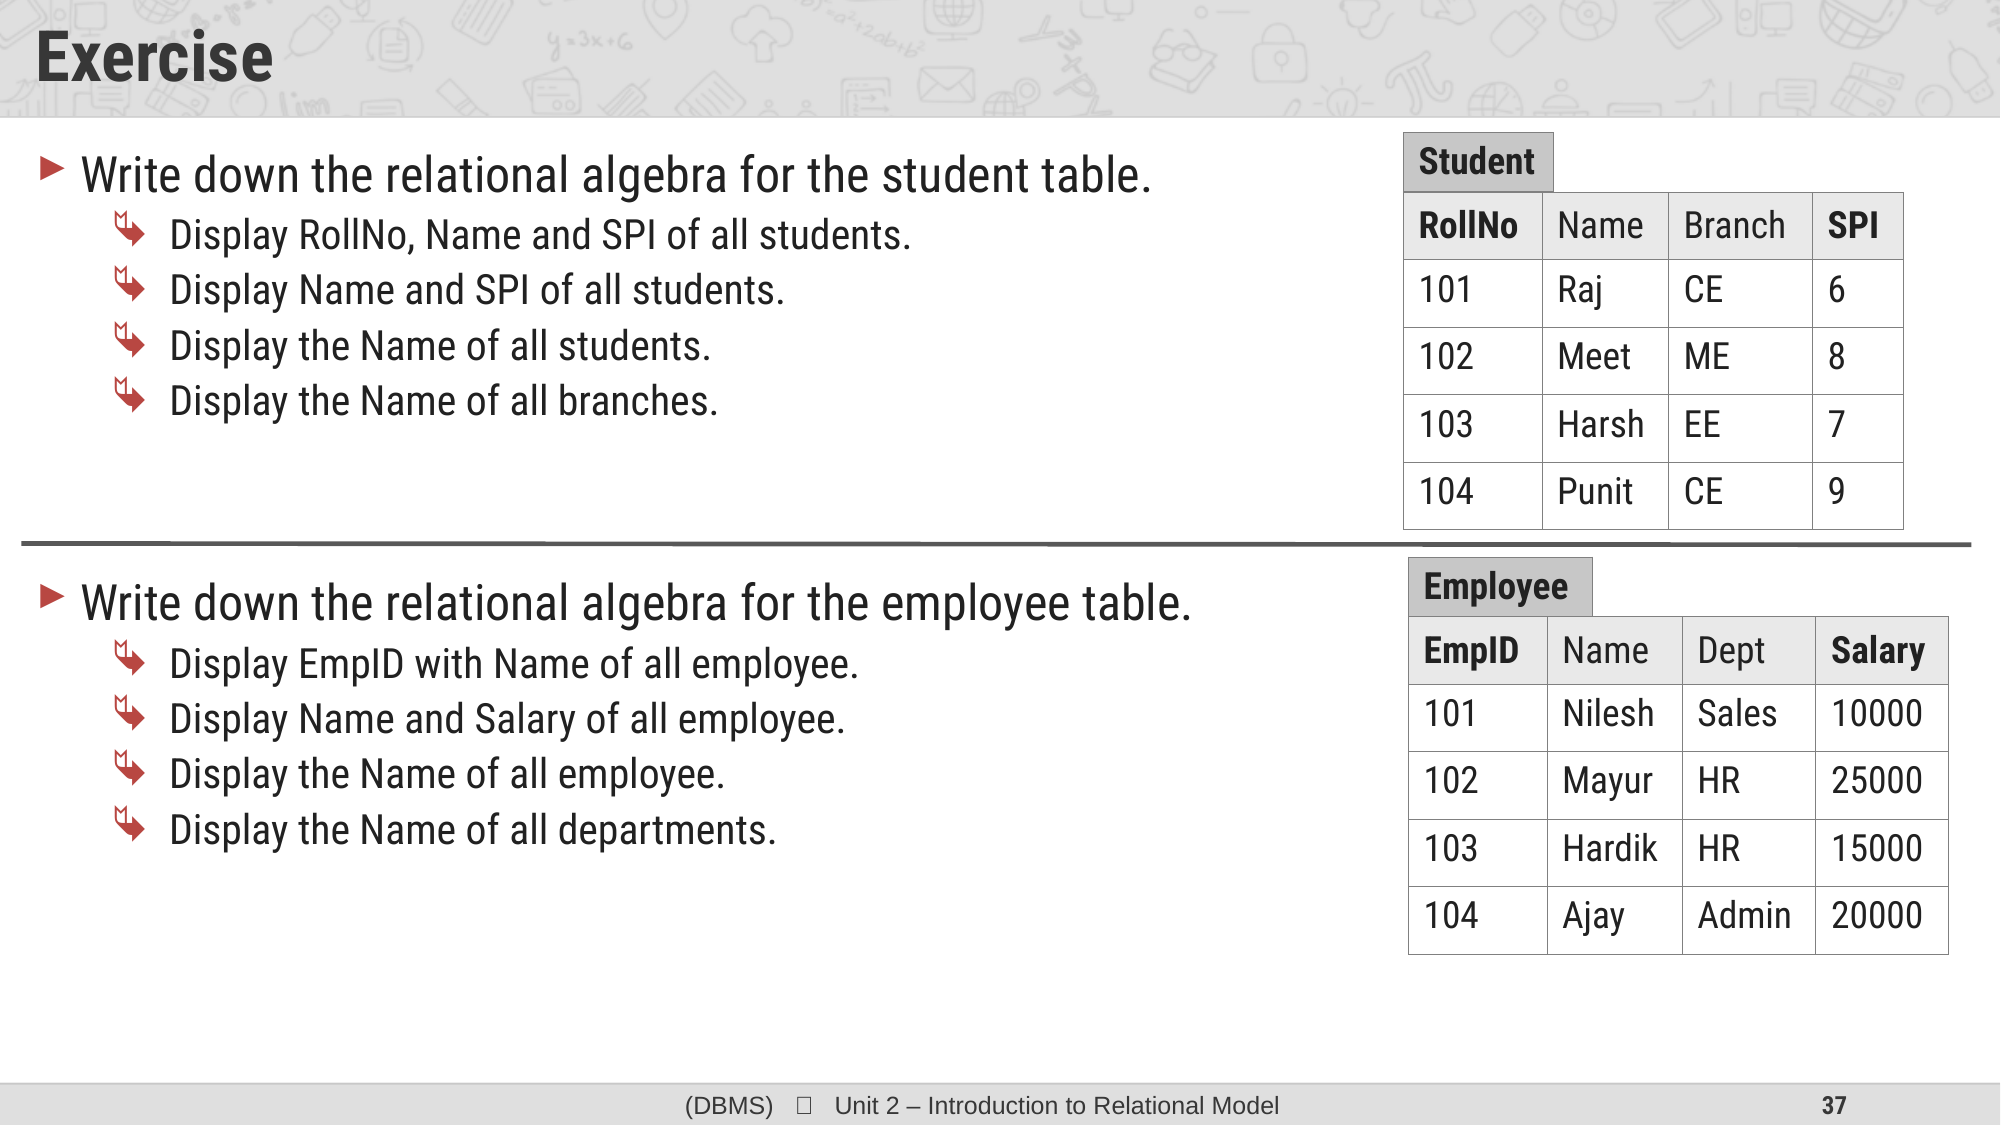

# Exercise
| Student |
| --- |
Write down the relational algebra for the student table.
Display RollNo, Name and SPI of all students.
Display Name and SPI of all students.
Display the Name of all students.
Display the Name of all branches.
| RollNo | Name | Branch | SPI |
| --- | --- | --- | --- |
| 101 | Raj | CE | 6 |
| 102 | Meet | ME | 8 |
| 103 | Harsh | EE | 7 |
| 104 | Punit | CE | 9 |
| Employee |
| --- |
Write down the relational algebra for the employee table.
Display EmpID with Name of all employee.
Display Name and Salary of all employee.
Display the Name of all employee.
Display the Name of all departments.
| EmpID | Name | Dept | Salary |
| --- | --- | --- | --- |
| 101 | Nilesh | Sales | 10000 |
| 102 | Mayur | HR | 25000 |
| 103 | Hardik | HR | 15000 |
| 104 | Ajay | Admin | 20000 |